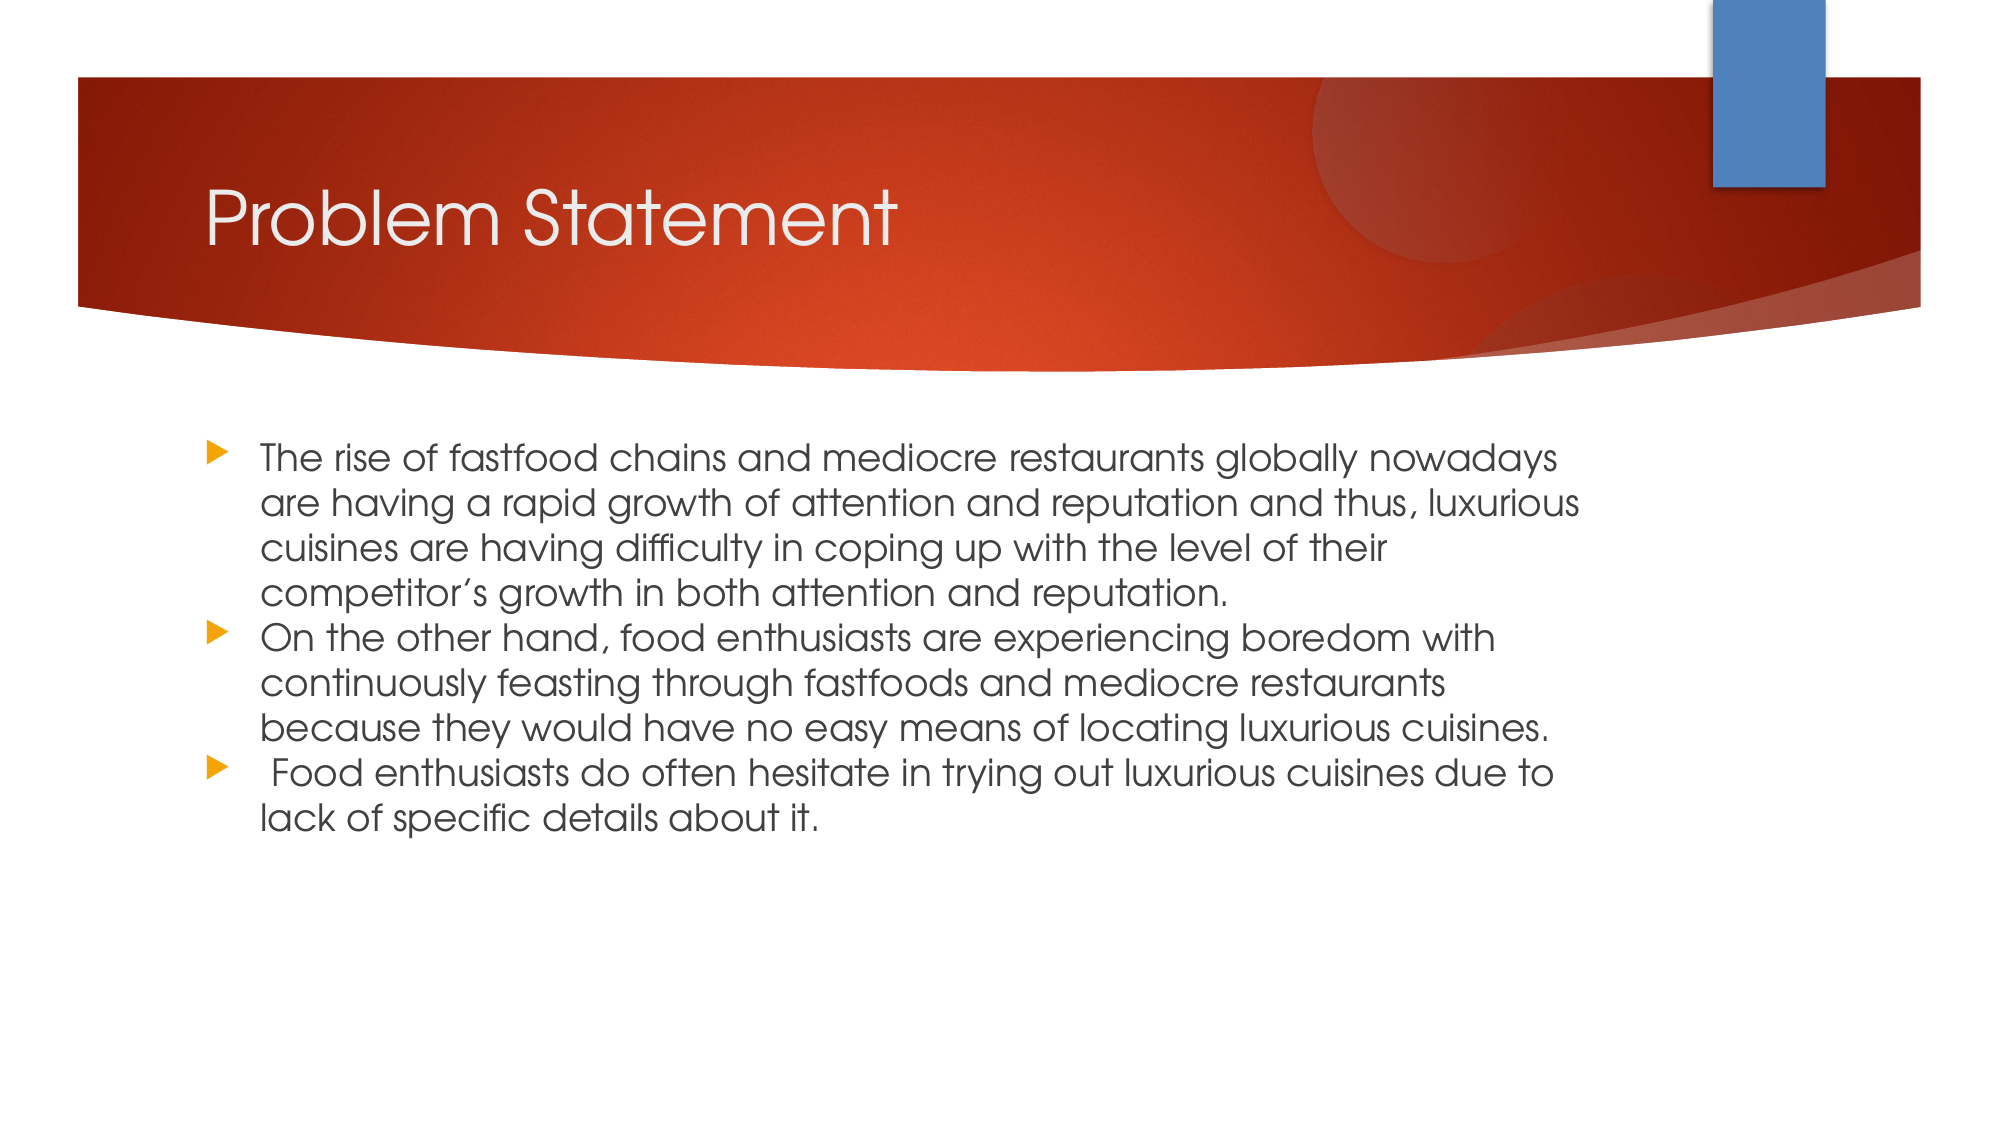

Problem Statement
The rise of fastfood chains and mediocre restaurants globally nowadays are having a rapid growth of attention and reputation and thus, luxurious cuisines are having difficulty in coping up with the level of their competitor’s growth in both attention and reputation.
On the other hand, food enthusiasts are experiencing boredom with continuously feasting through fastfoods and mediocre restaurants because they would have no easy means of locating luxurious cuisines.
 Food enthusiasts do often hesitate in trying out luxurious cuisines due to lack of specific details about it.